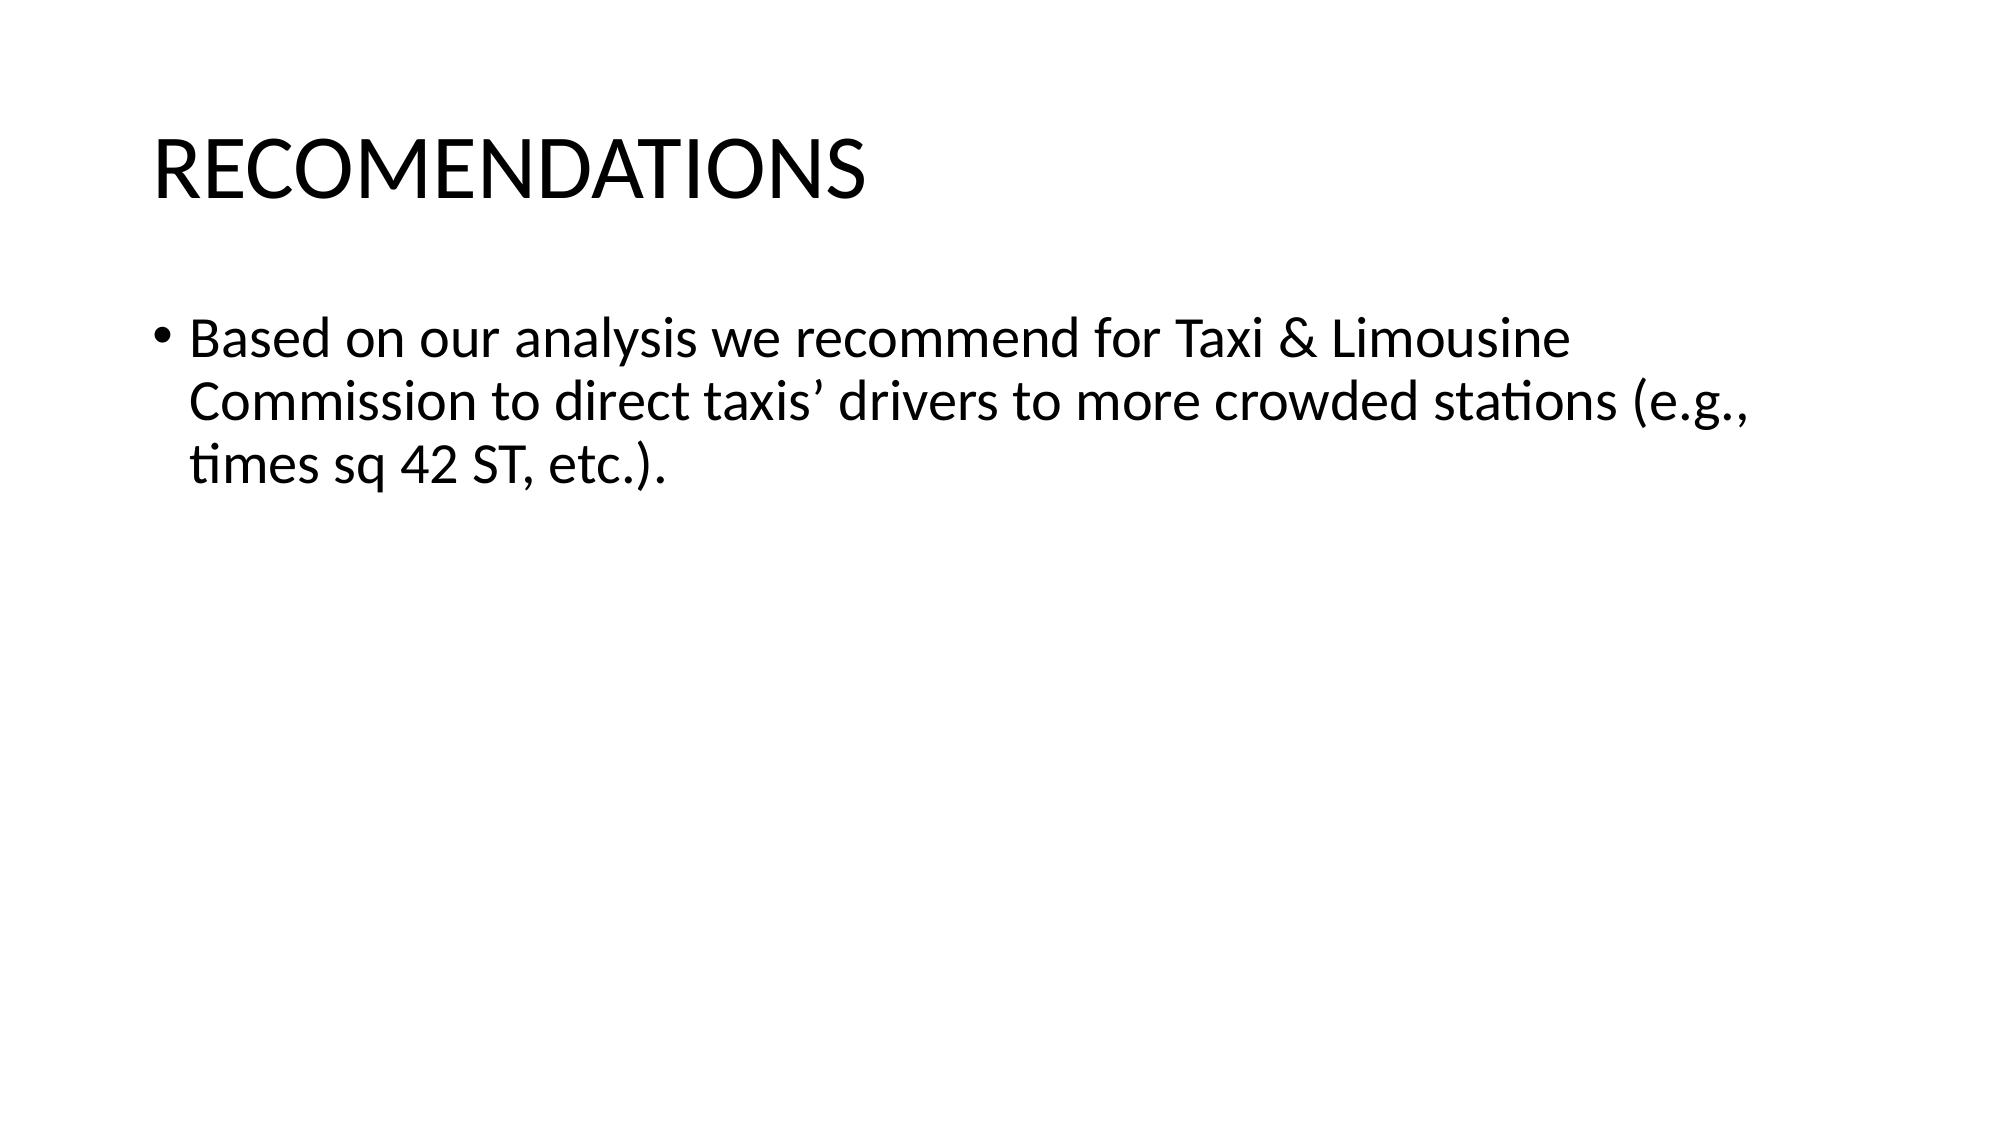

# RECOMENDATIONS
Based on our analysis we recommend for Taxi & Limousine Commission to direct taxis’ drivers to more crowded stations (e.g., times sq 42 ST, etc.).